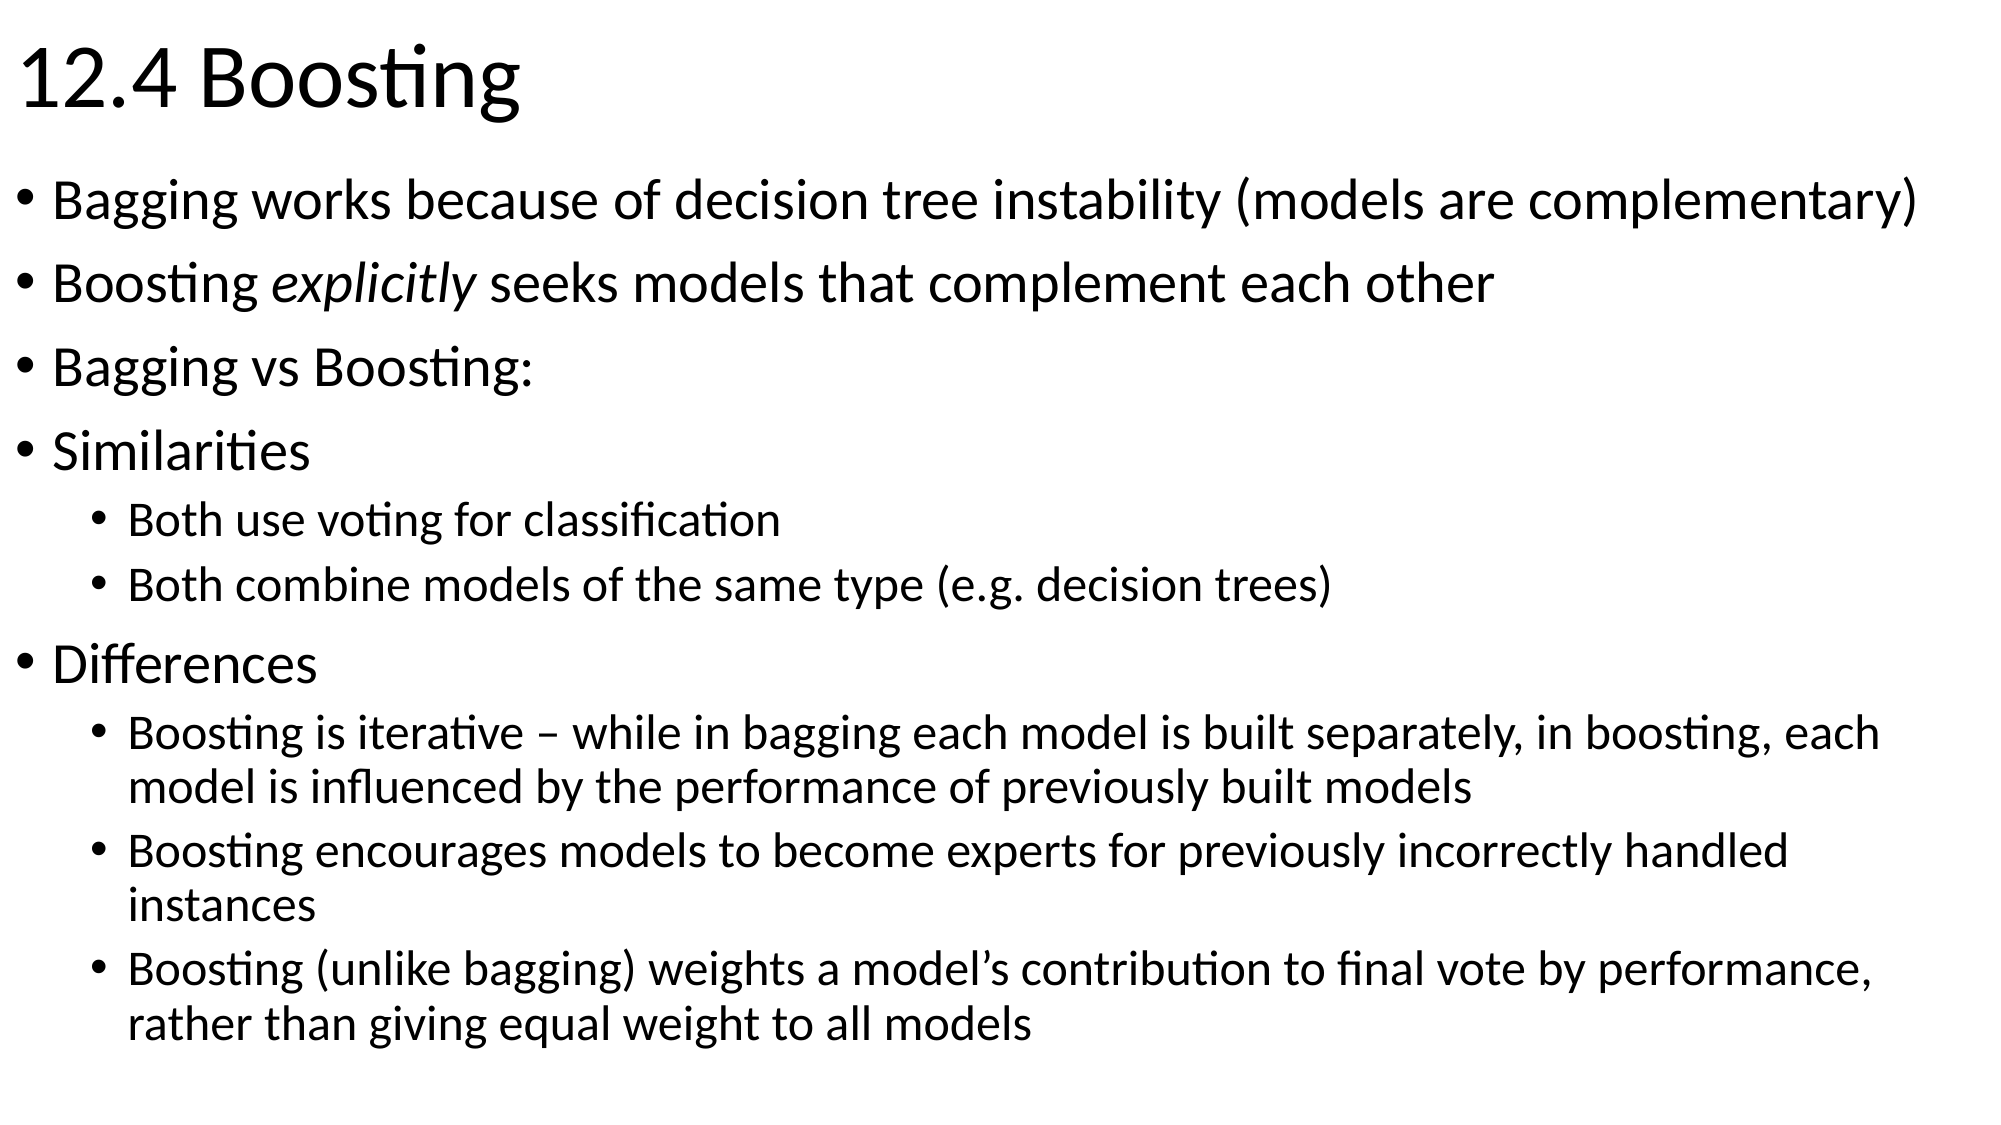

# 12.4 Boosting
Bagging works because of decision tree instability (models are complementary)
Boosting explicitly seeks models that complement each other
Bagging vs Boosting:
Similarities
Both use voting for classification
Both combine models of the same type (e.g. decision trees)
Differences
Boosting is iterative – while in bagging each model is built separately, in boosting, each model is influenced by the performance of previously built models
Boosting encourages models to become experts for previously incorrectly handled instances
Boosting (unlike bagging) weights a model’s contribution to final vote by performance, rather than giving equal weight to all models